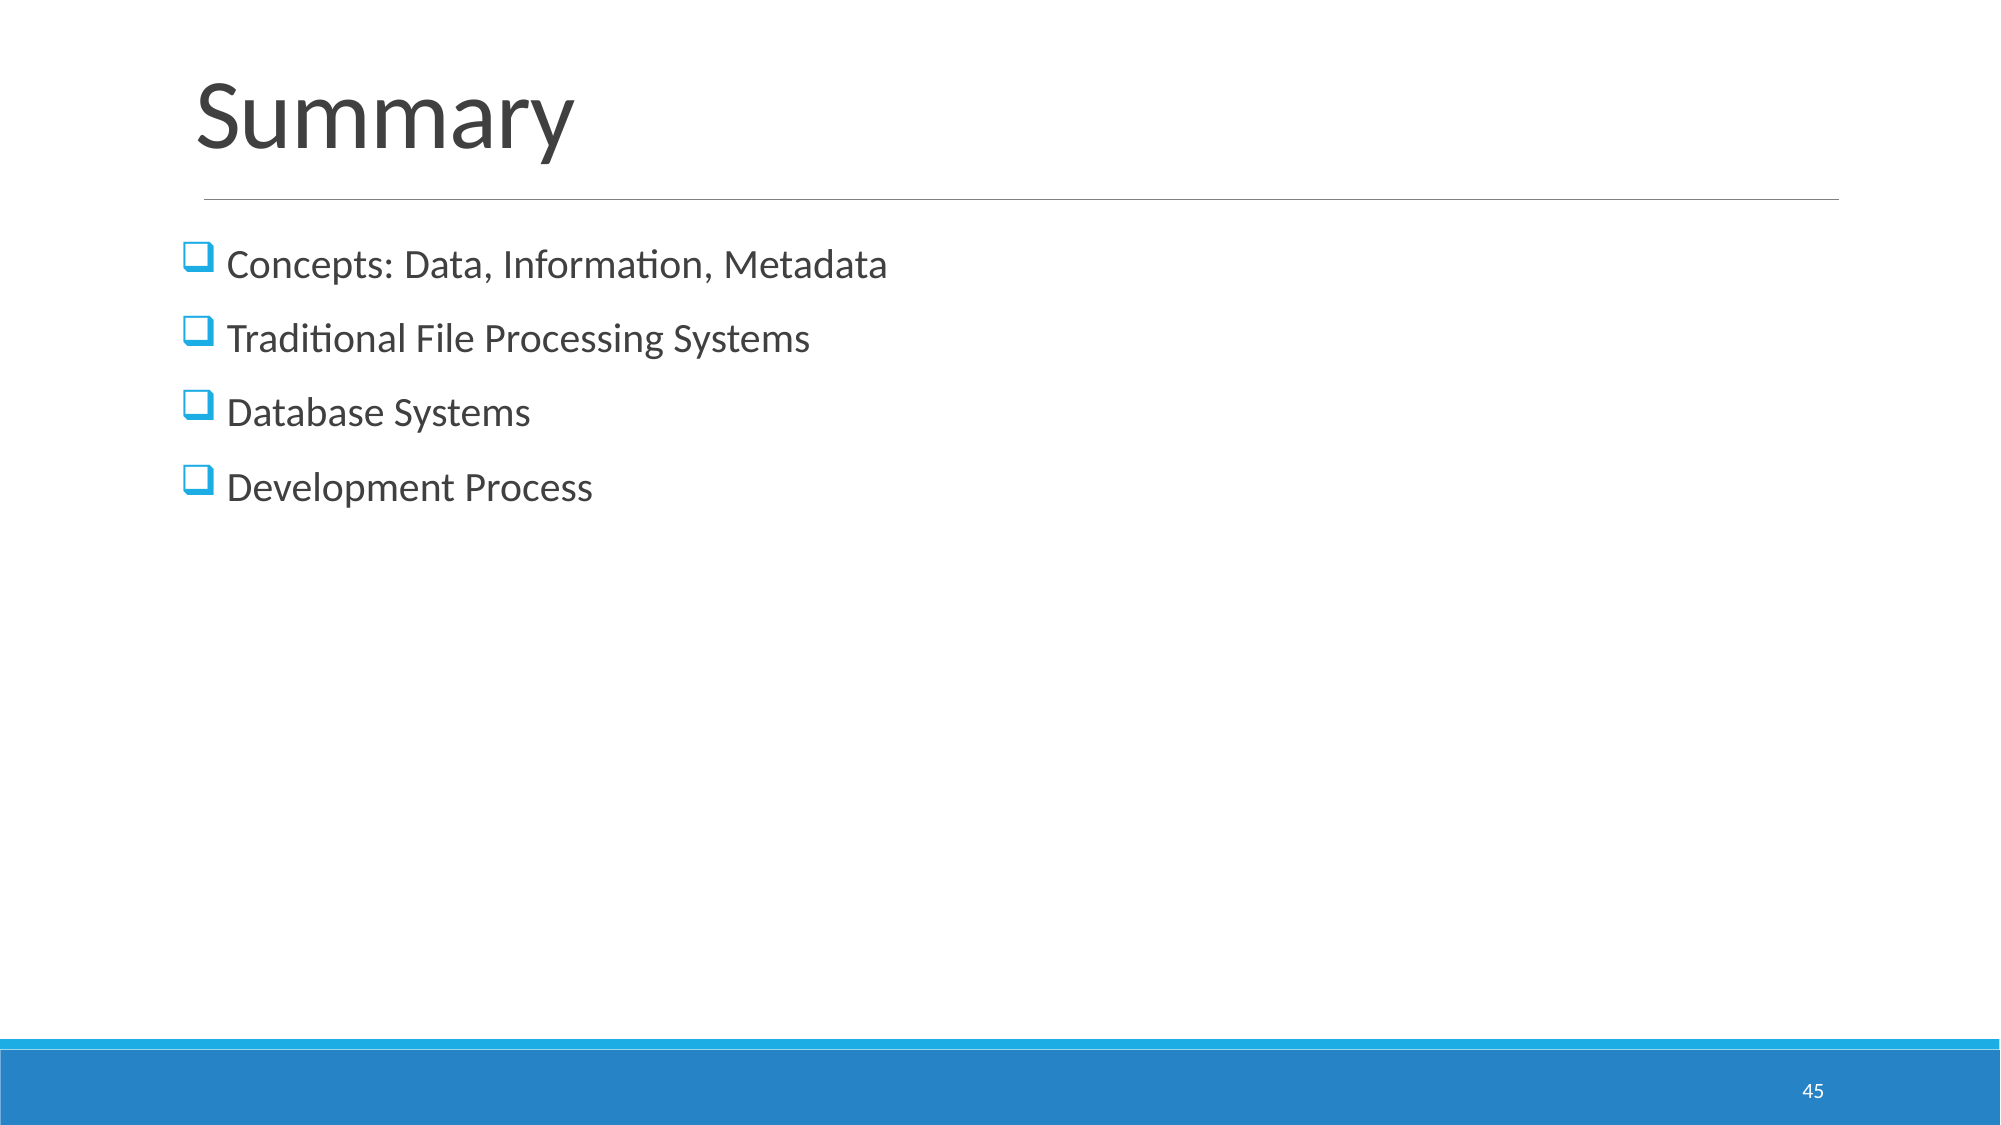

# Summary
 Concepts: Data, Information, Metadata
 Traditional File Processing Systems
 Database Systems
 Development Process

45